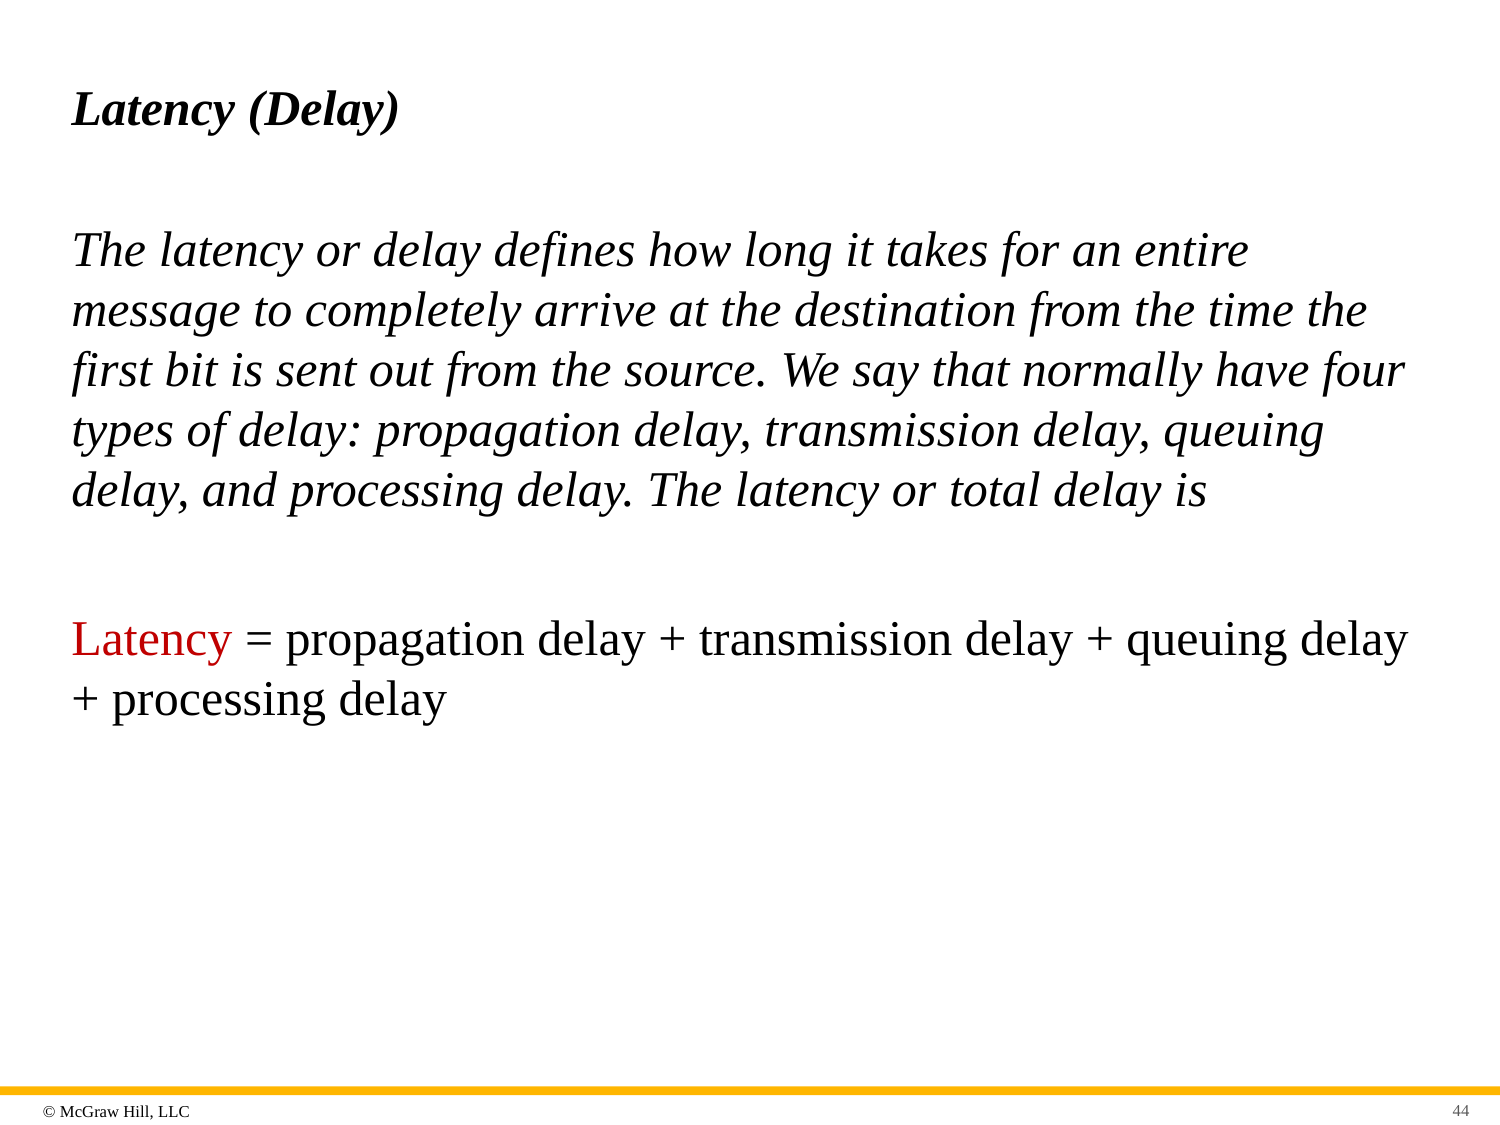

# Latency (Delay)
The latency or delay defines how long it takes for an entire message to completely arrive at the destination from the time the first bit is sent out from the source. We say that normally have four types of delay: propagation delay, transmission delay, queuing delay, and processing delay. The latency or total delay is
Latency = propagation delay + transmission delay + queuing delay + processing delay
44